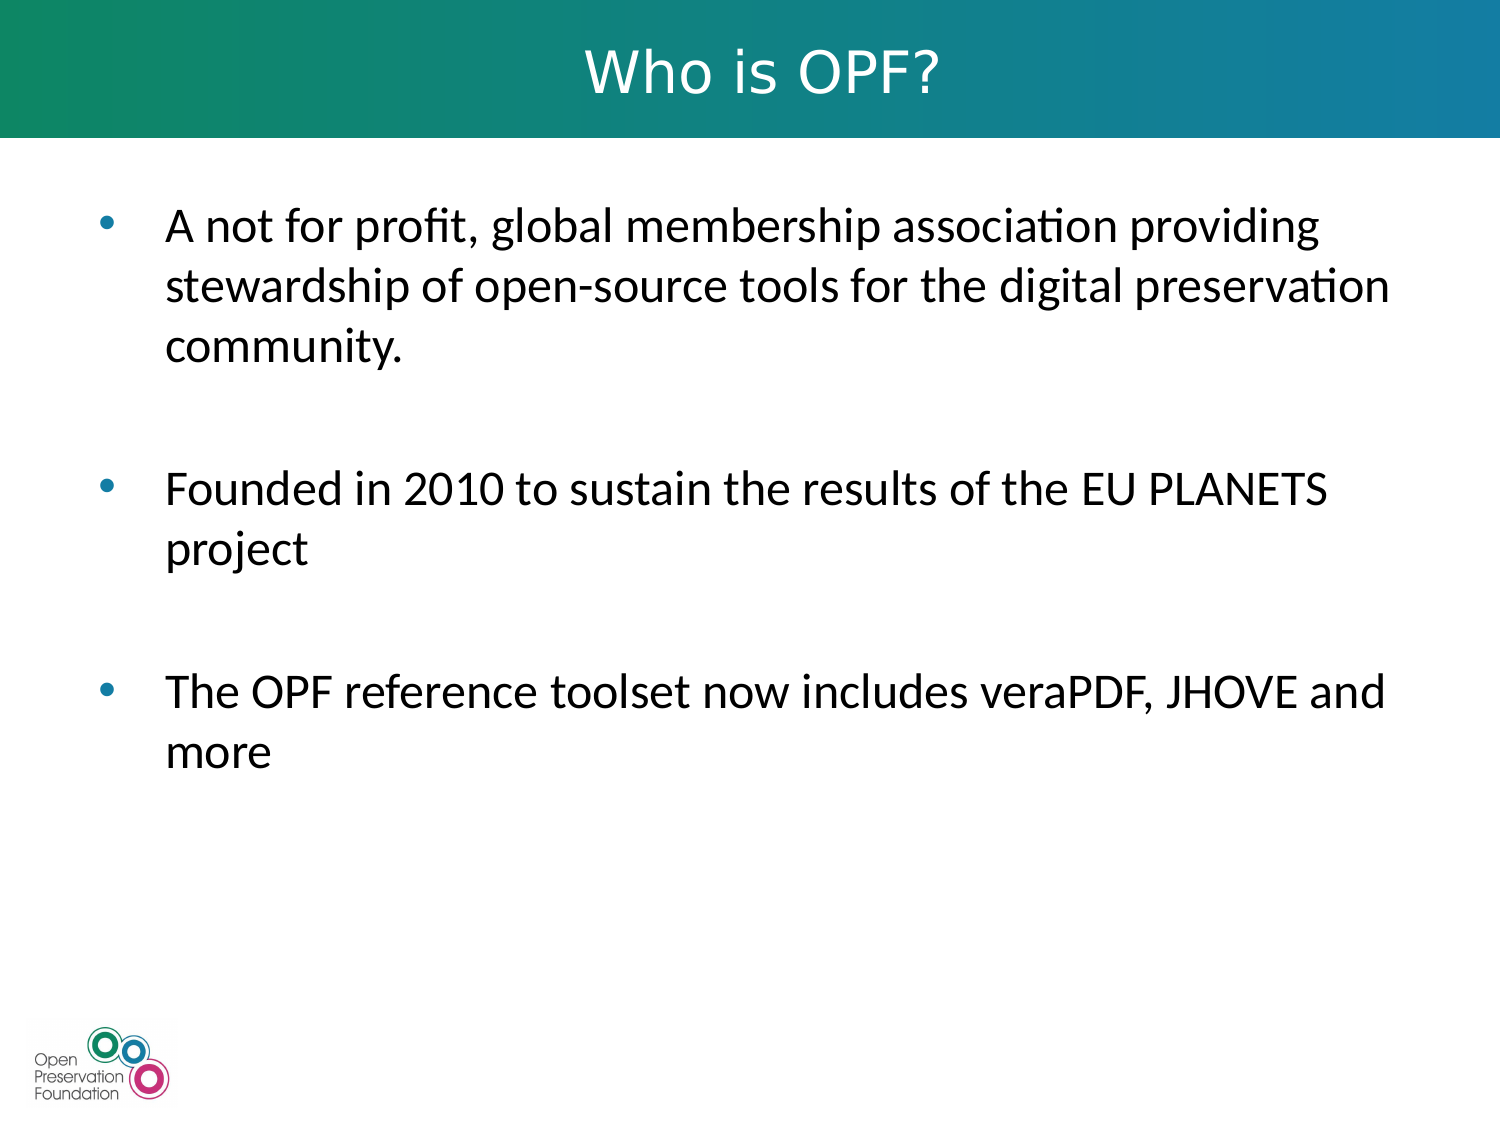

# Who is OPF?
A not for profit, global membership association providing stewardship of open-source tools for the digital preservation community.

Founded in 2010 to sustain the results of the EU PLANETS project

The OPF reference toolset now includes veraPDF, JHOVE and more